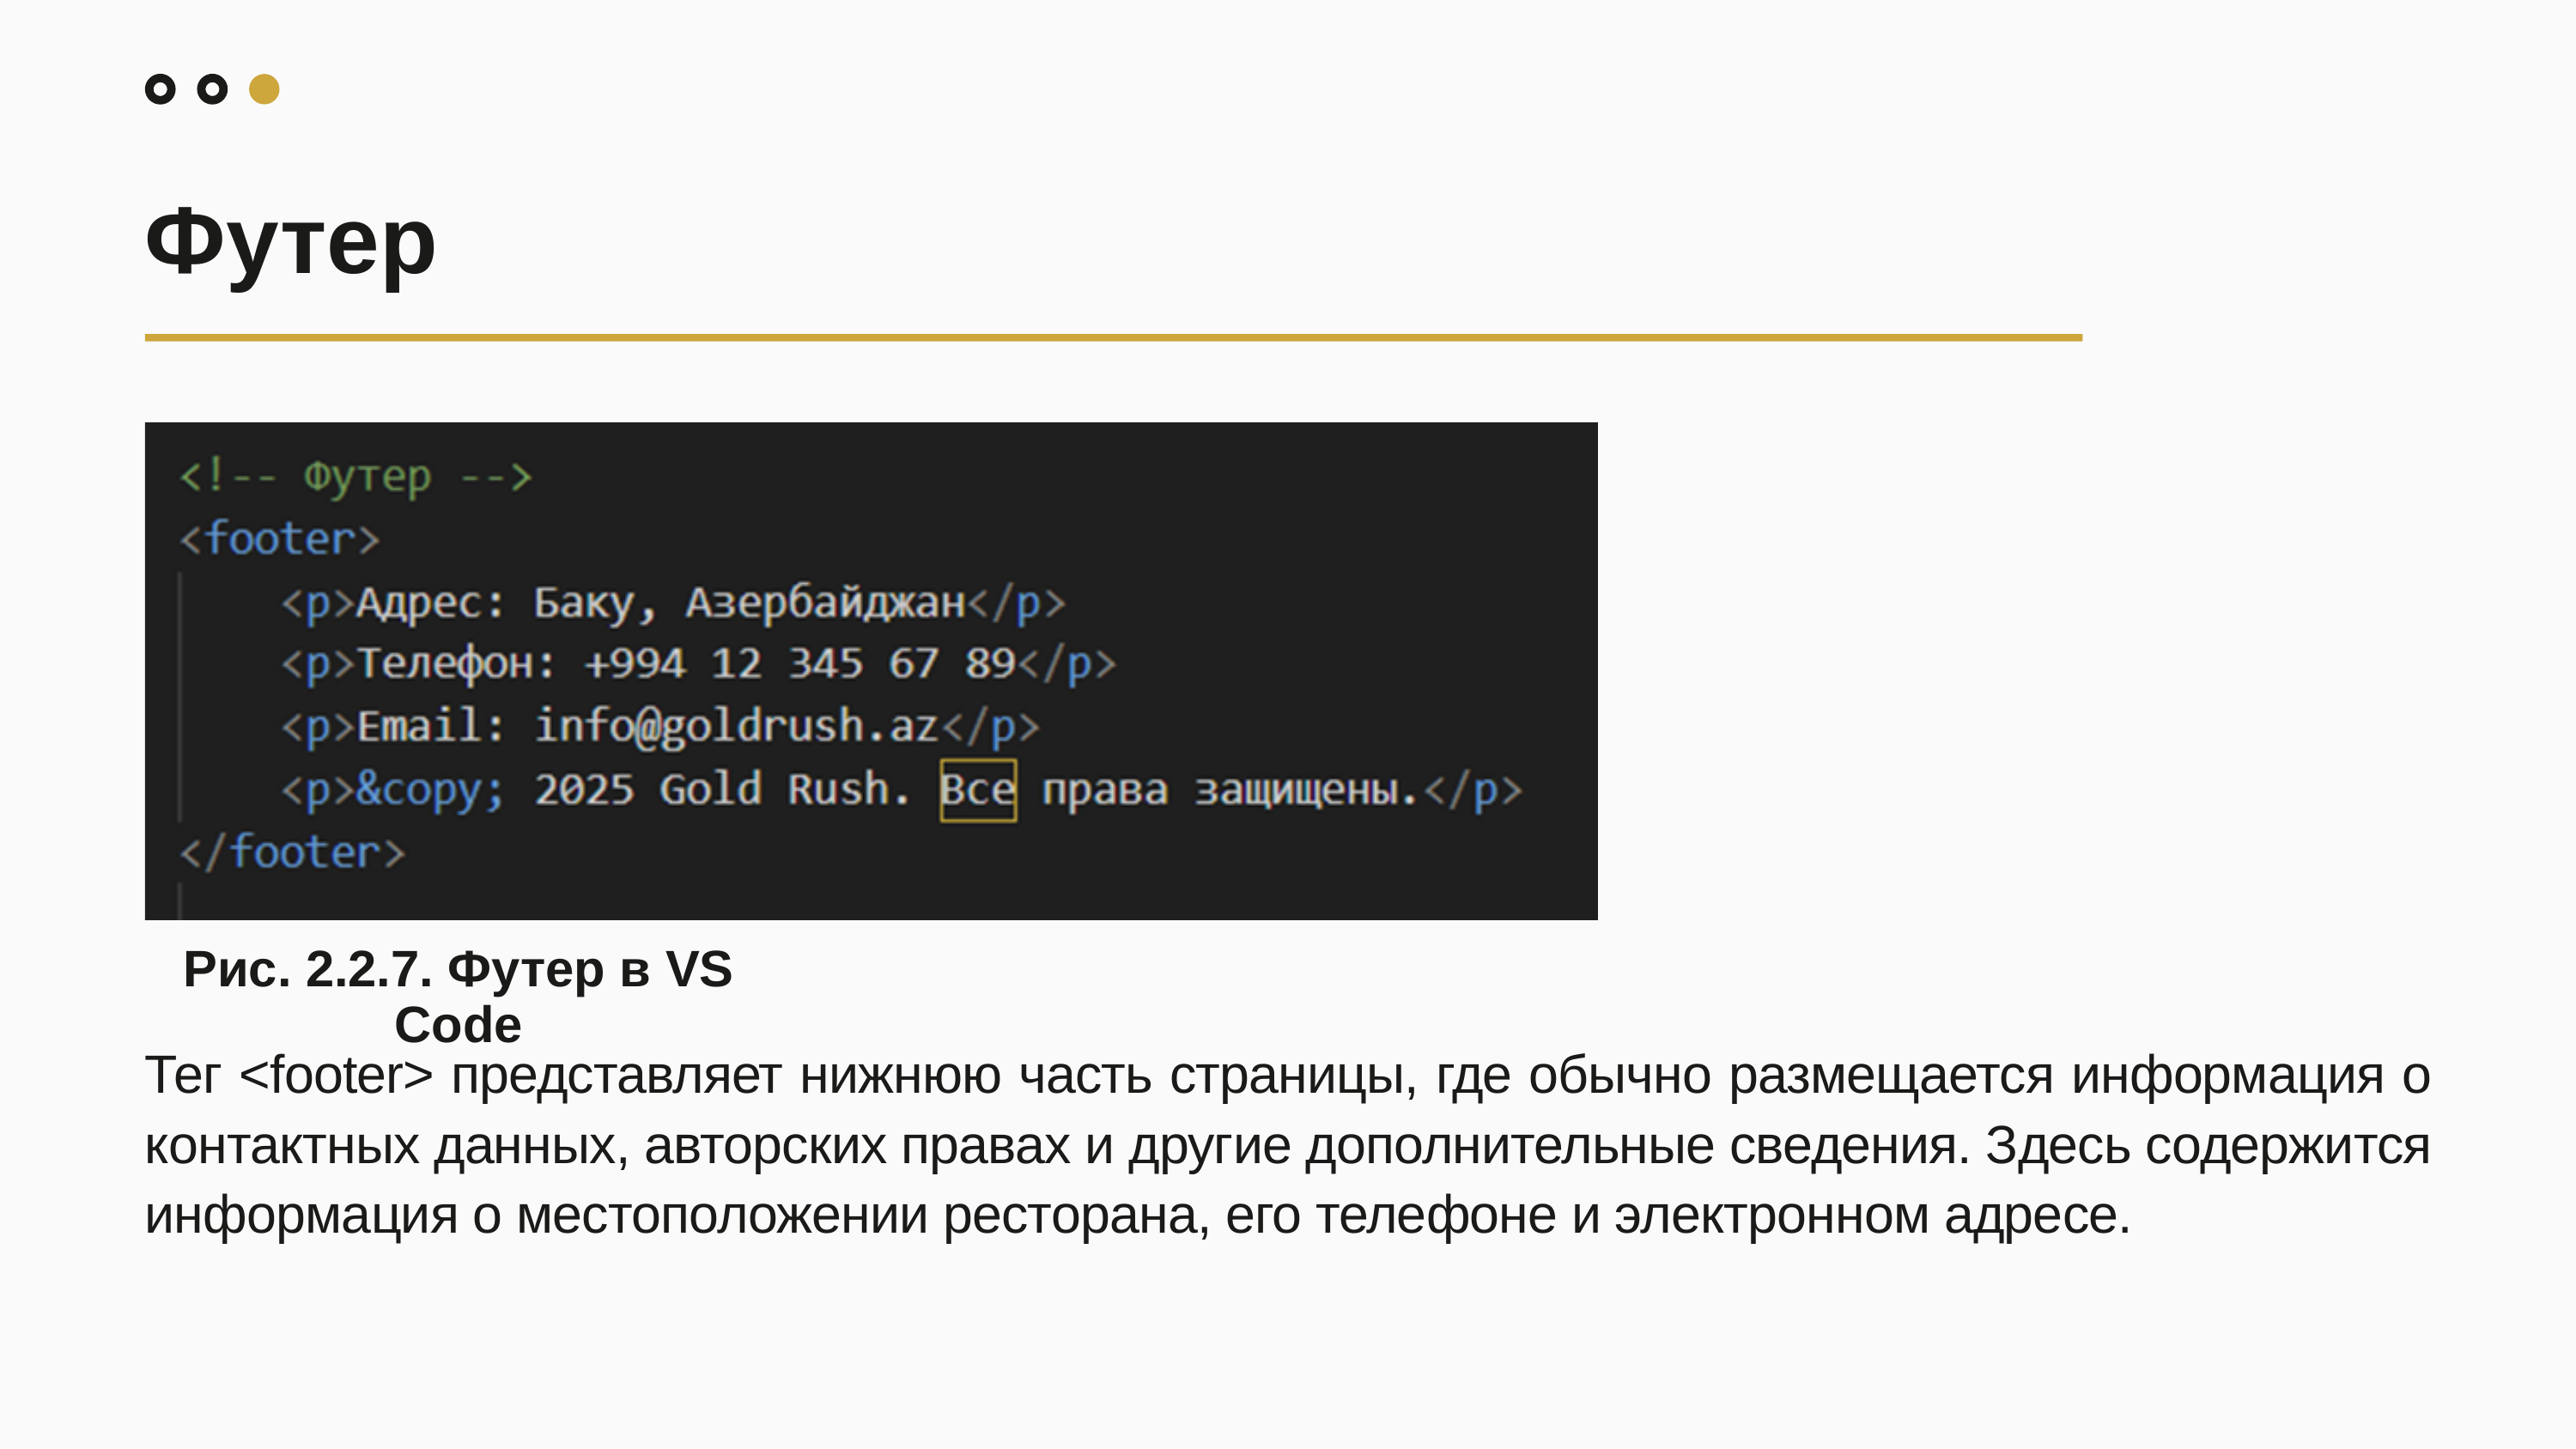

Футер

Рис. 2.2.7. Футер в VS Code
Тег <footer> представляет нижнюю часть страницы, где обычно размещается информация о контактных данных, авторских правах и другие дополнительные сведения. Здесь содержится информация о местоположении ресторана, его телефоне и электронном адресе.